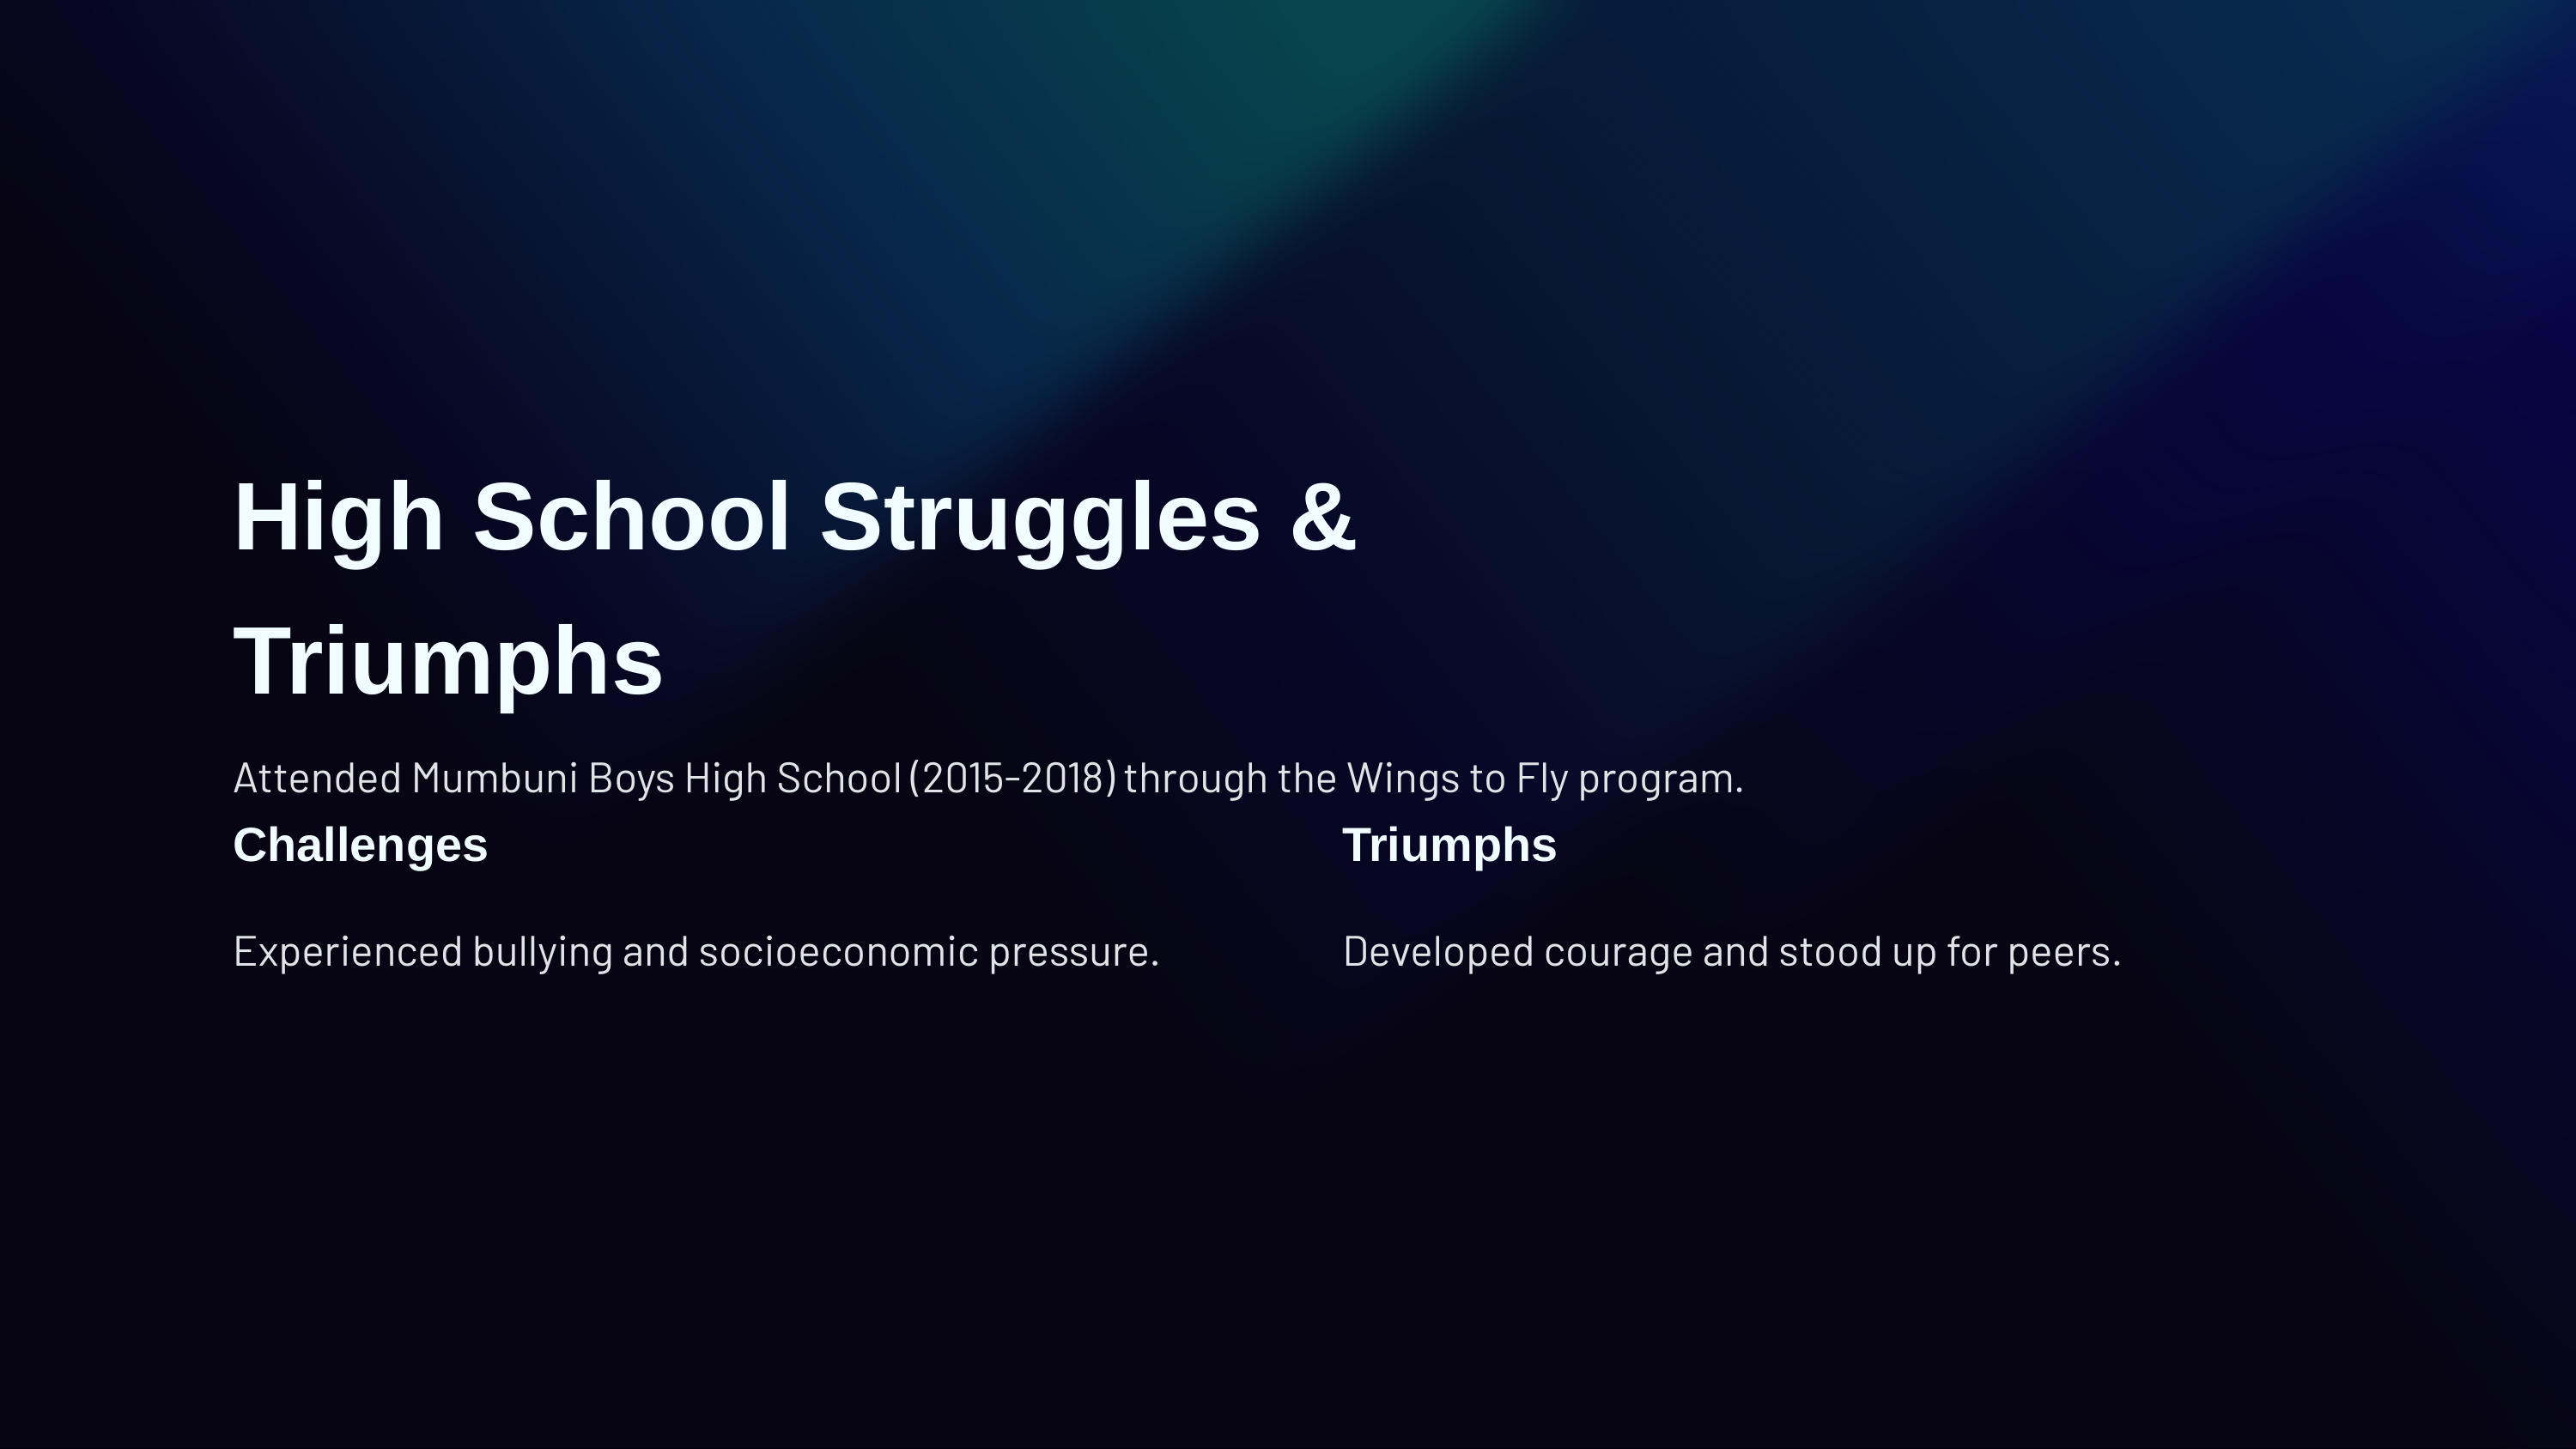

High School Struggles & Triumphs
Attended Mumbuni Boys High School (2015-2018) through the Wings to Fly program.
Challenges
Triumphs
Experienced bullying and socioeconomic pressure.
Developed courage and stood up for peers.